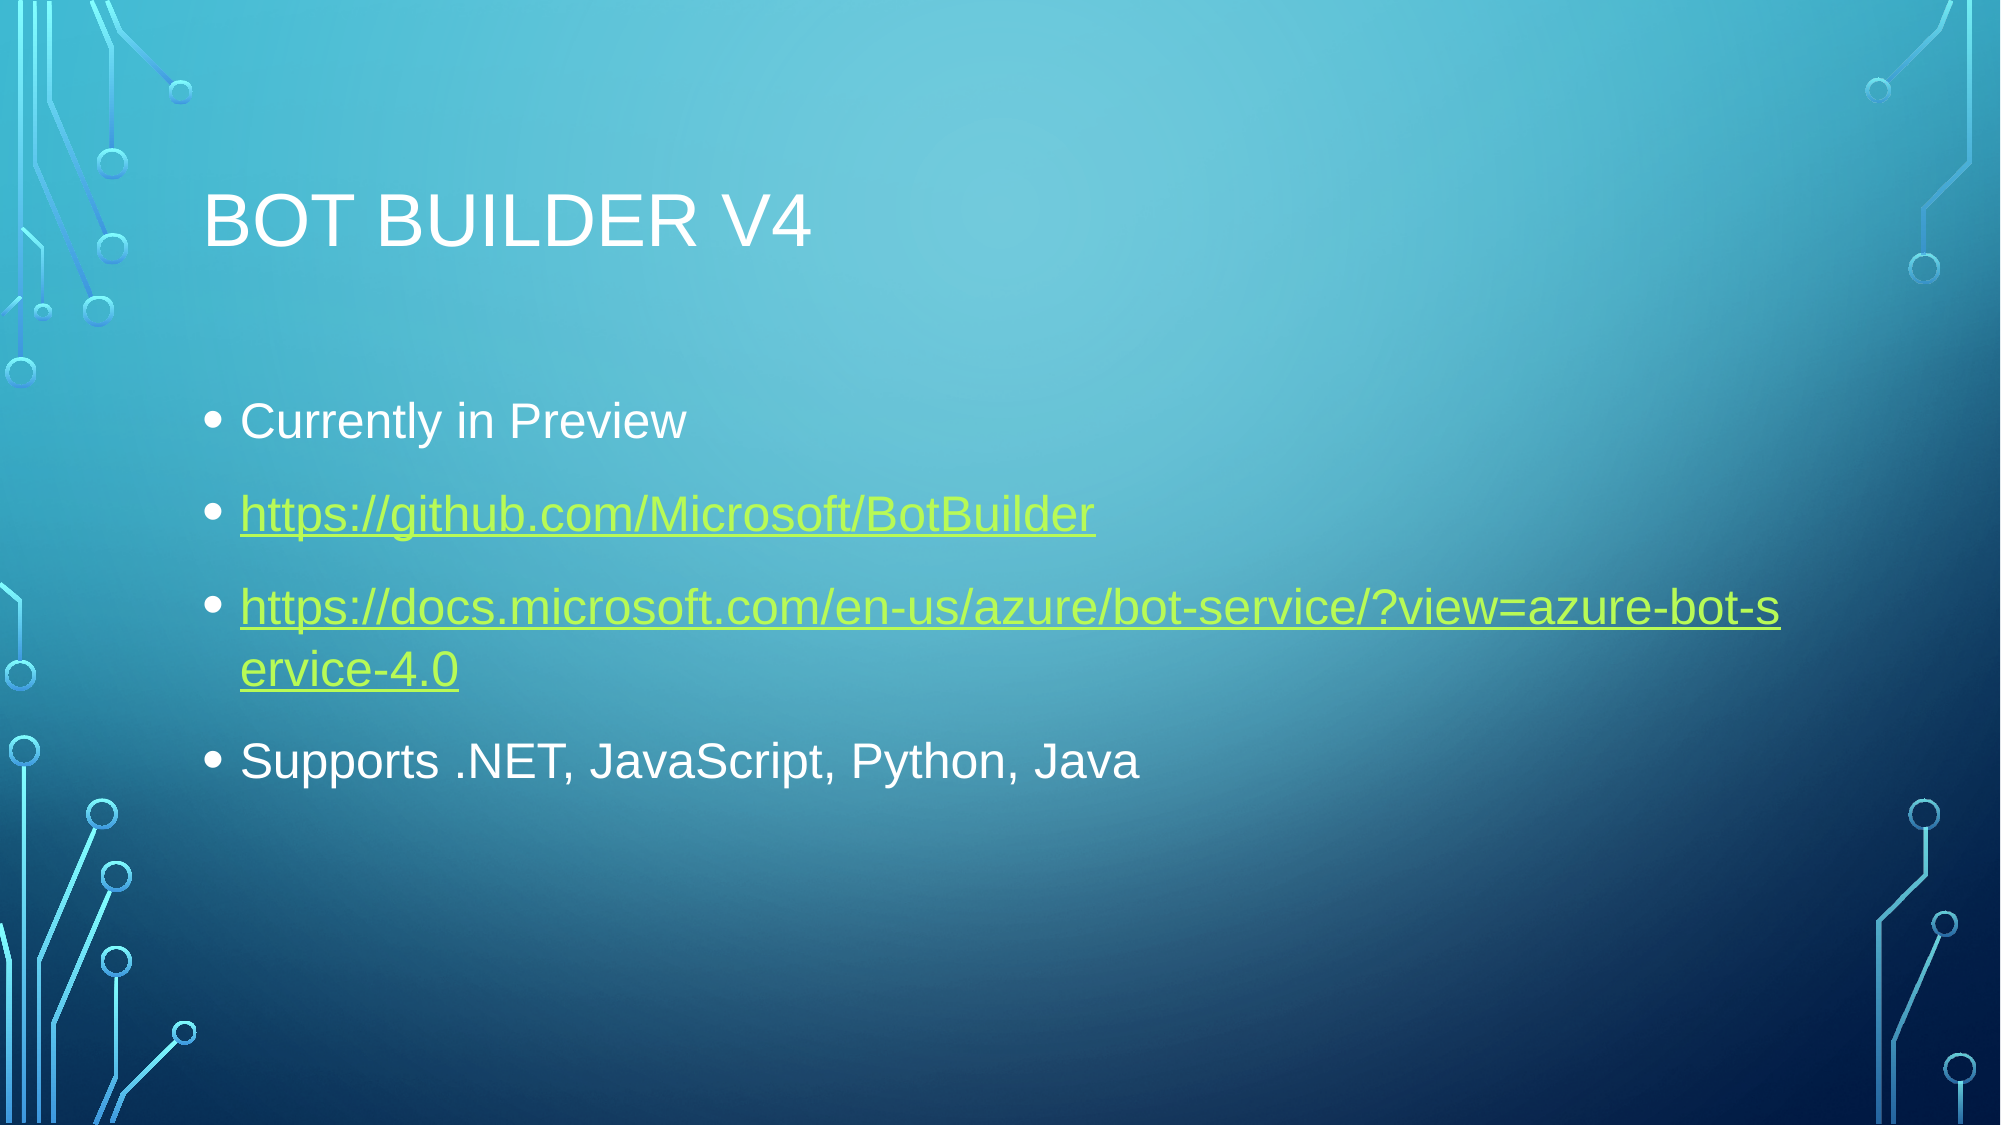

# Bot Builder v4
Currently in Preview
https://github.com/Microsoft/BotBuilder
https://docs.microsoft.com/en-us/azure/bot-service/?view=azure-bot-service-4.0
Supports .NET, JavaScript, Python, Java